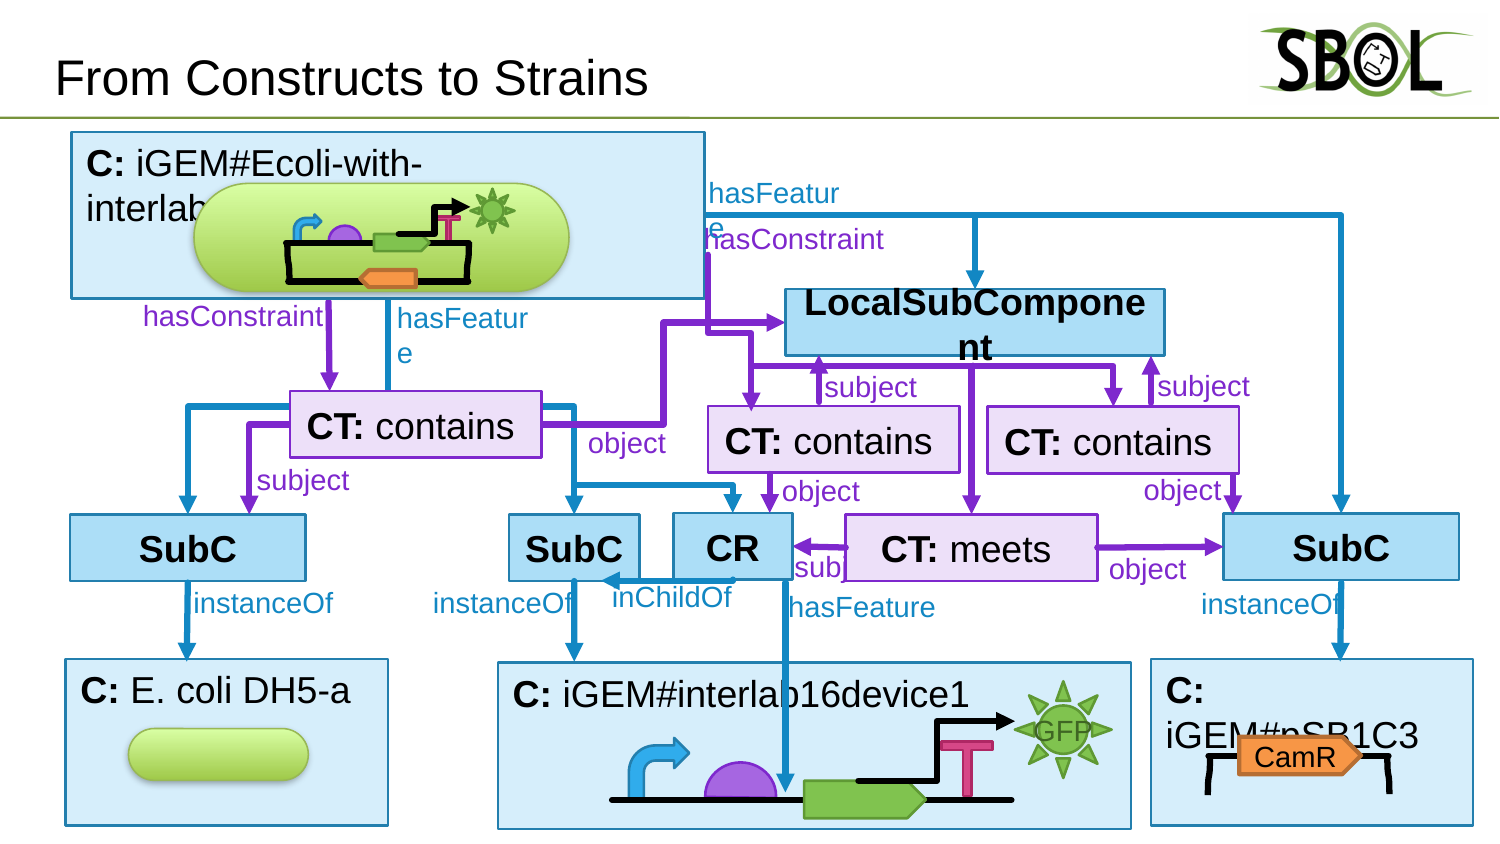

# From Constructs to Strains
C: iGEM#Ecoli-with-interlab16device1

hasFeature
hasConstraint
LocalSubComponent
hasConstraint
hasFeature
subject
subject
CT: contains
CT: contains
CT: contains
object
subject
object
object
CR
SubC
CT: meets
SubC
SubC
subj
object
inChildOf
instanceOf
instanceOf
instanceOf
hasFeature
C: E. coli DH5-a

C: iGEM#pSB1C3

C: iGEM#interlab16device1

GFP

CamR